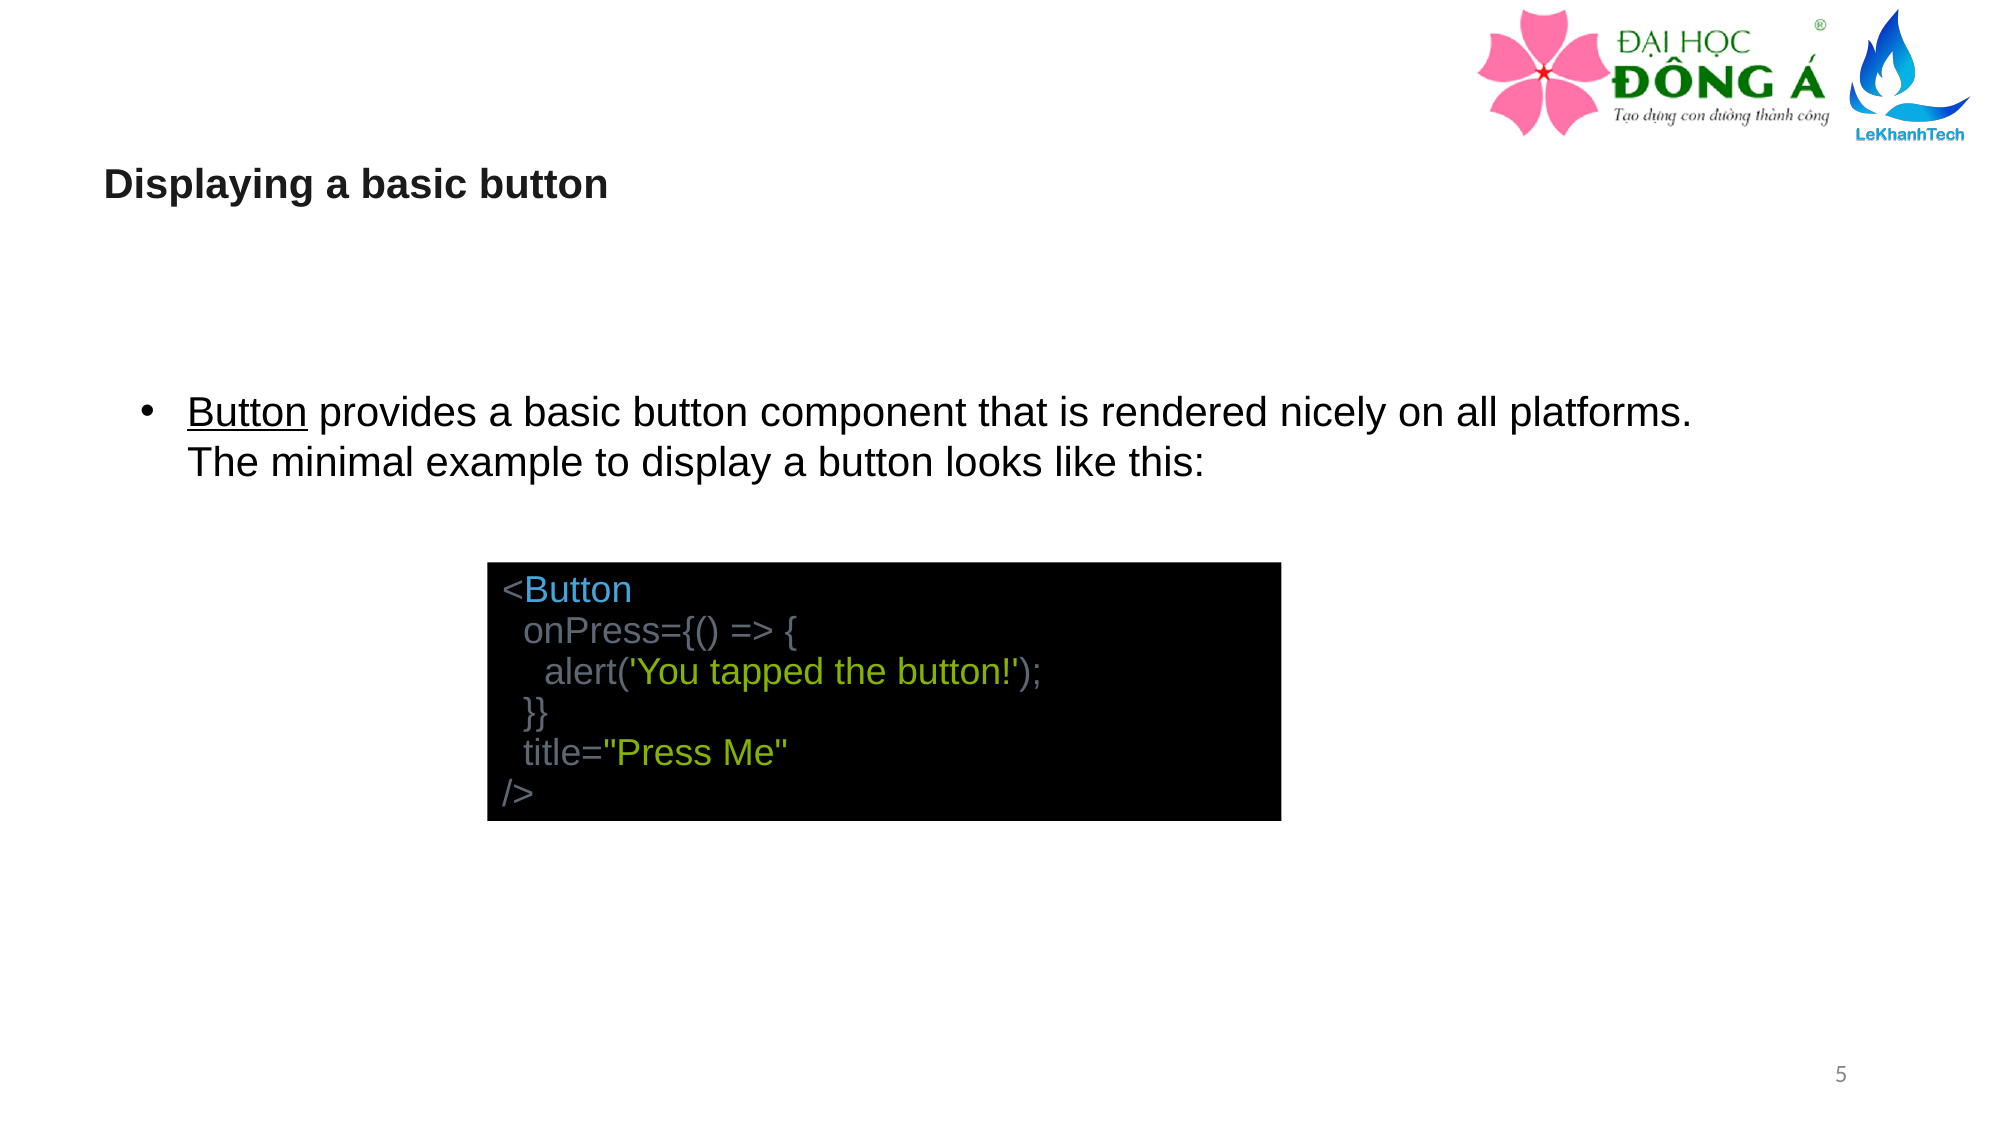

Displaying a basic button
Button provides a basic button component that is rendered nicely on all platforms. The minimal example to display a button looks like this:
<Button
  onPress={() => {
    alert('You tapped the button!');
  }}
  title="Press Me"
/>
5